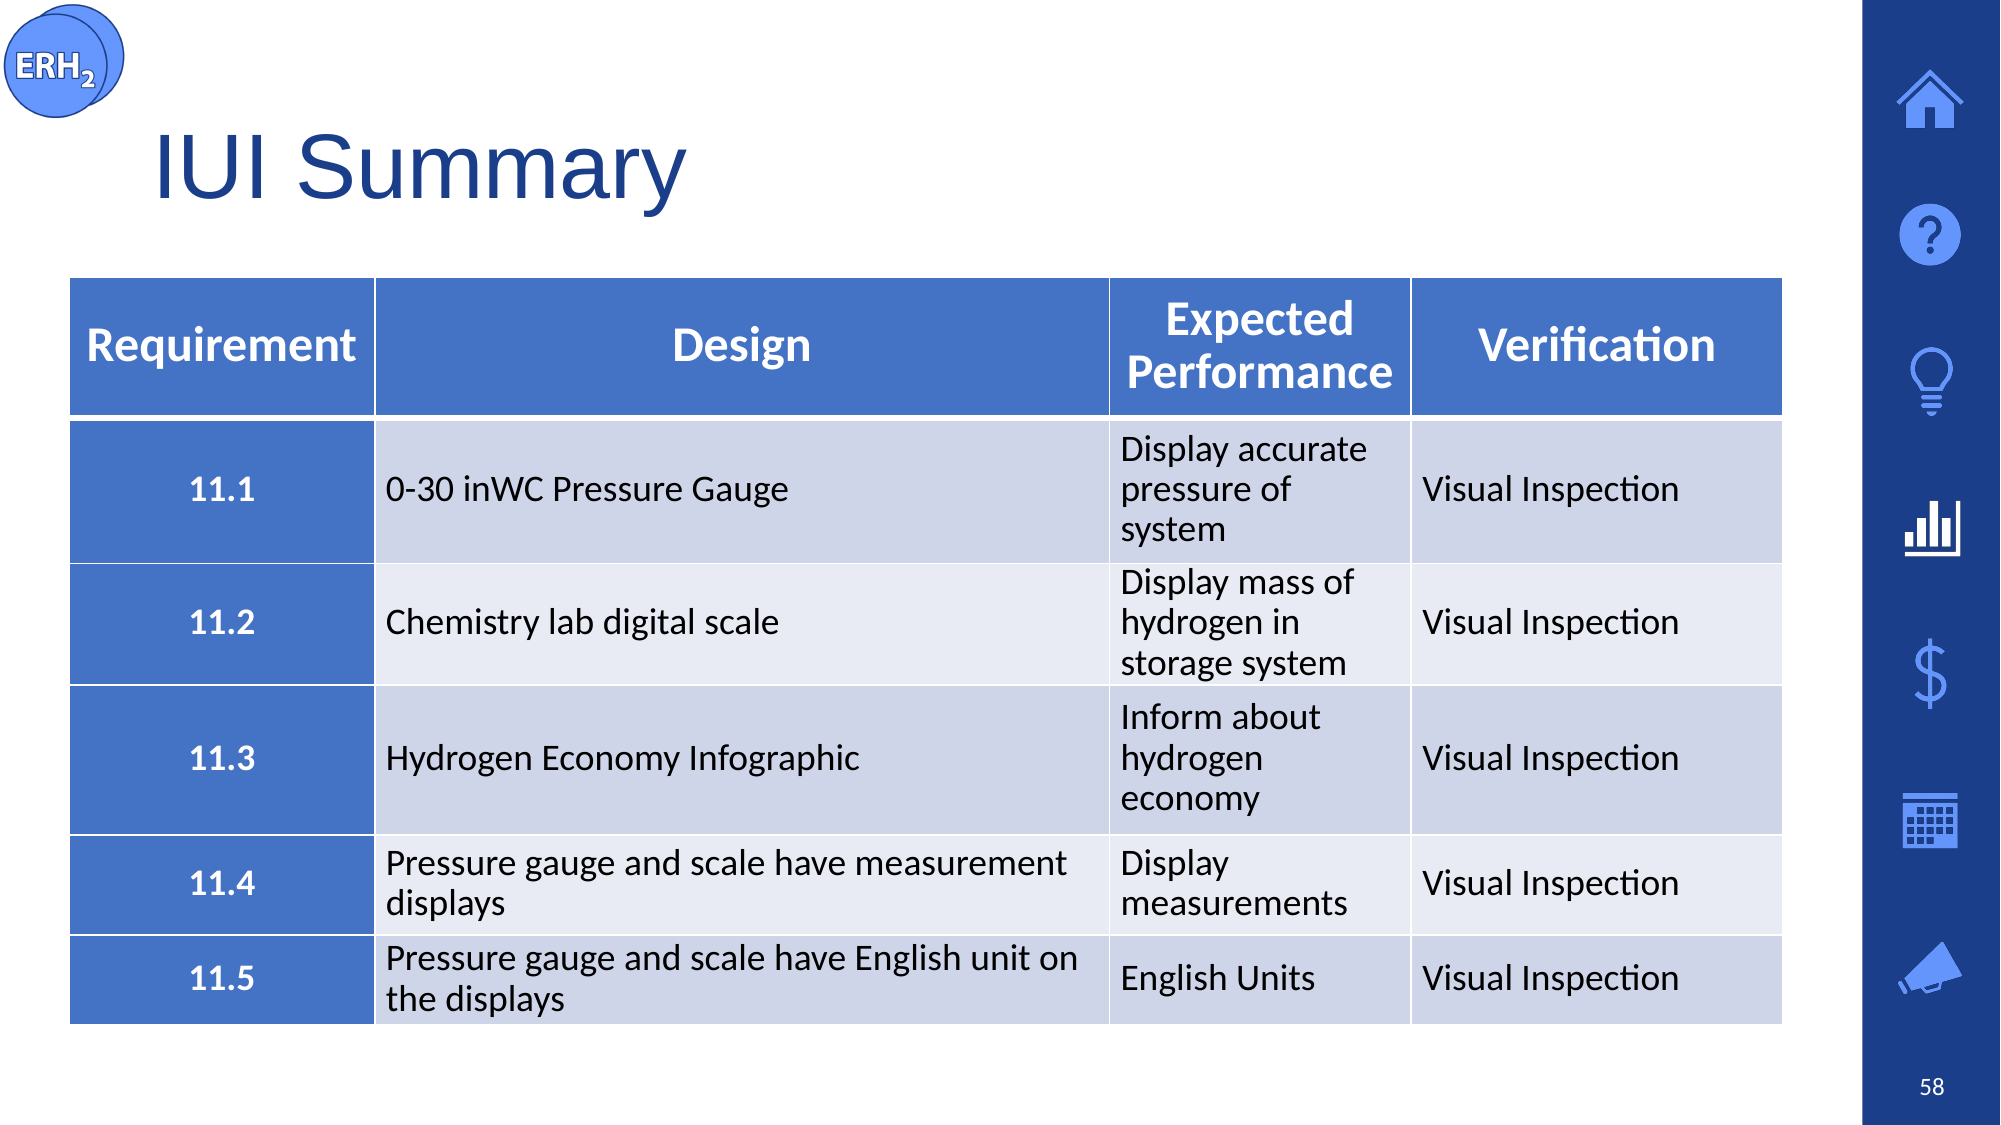

# IUI Summary
| Requirement | Design | Expected Performance | Verification |
| --- | --- | --- | --- |
| 11.1 | 0-30 inWC Pressure Gauge | Display accurate pressure of system | Visual Inspection |
| 11.2 | Chemistry lab digital scale | Display mass of hydrogen in storage system | Visual Inspection |
| 11.3 | Hydrogen Economy Infographic | Inform about hydrogen economy | Visual Inspection |
| 11.4 | Pressure gauge and scale have measurement displays | Display measurements | Visual Inspection |
| 11.5 | Pressure gauge and scale have English unit on the displays | English Units | Visual Inspection |